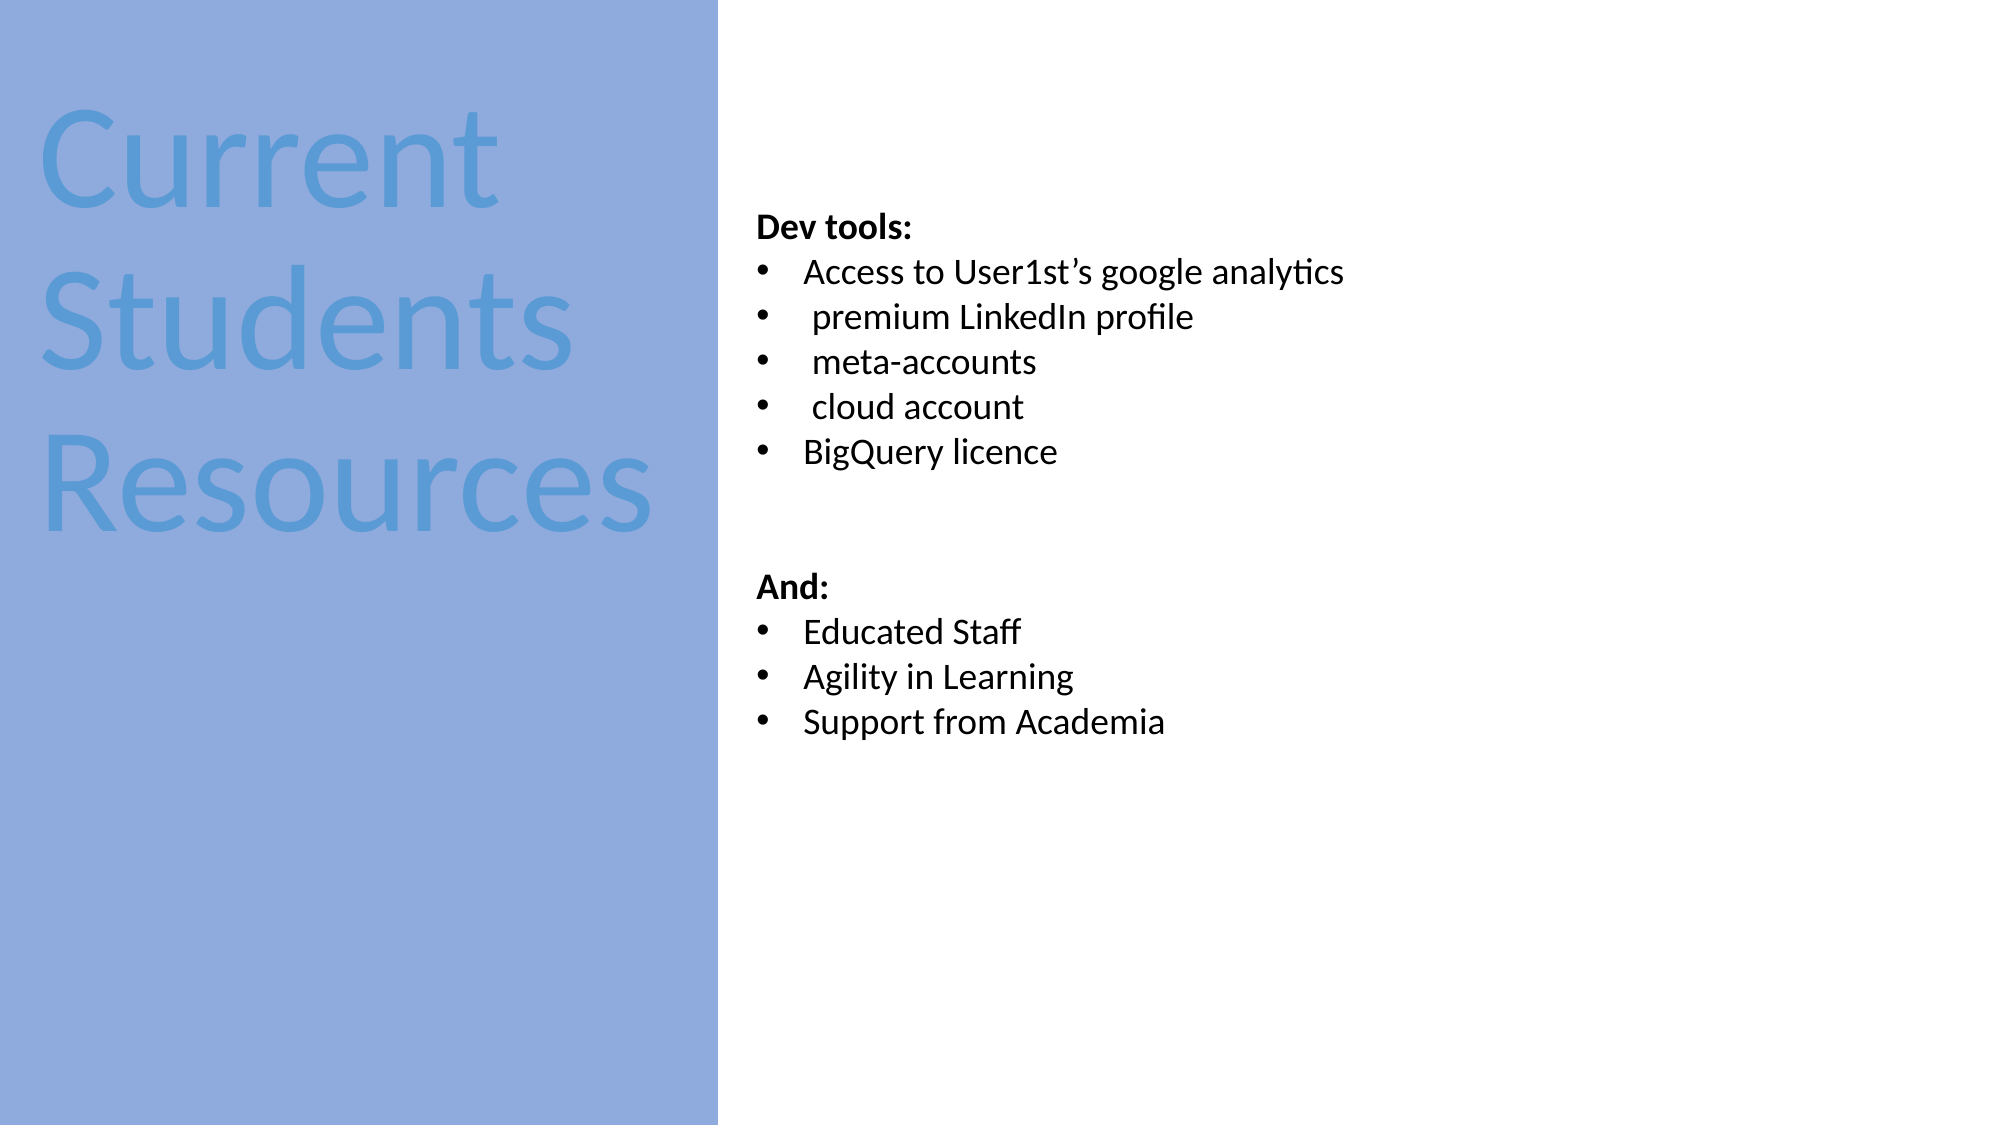

Current Students Resources
Dev tools:
Access to User1st’s google analytics
 premium LinkedIn profile
 meta-accounts
 cloud account
BigQuery licence

And:
Educated Staff
Agility in Learning
Support from Academia